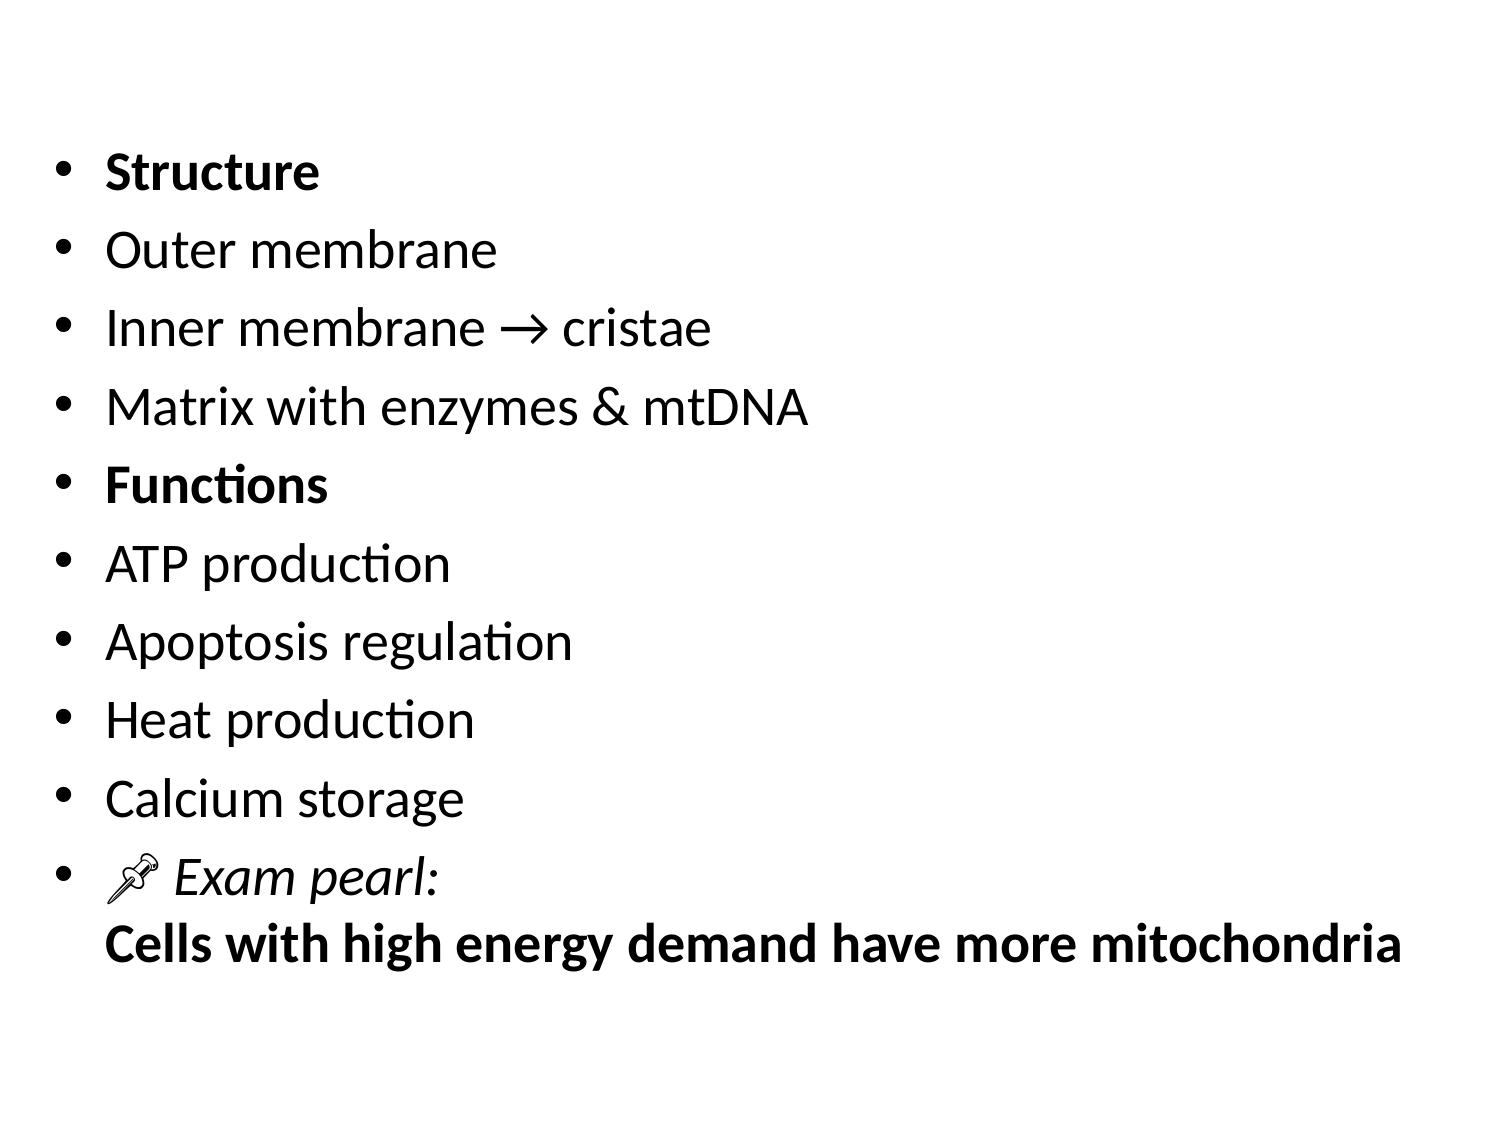

Structure
Outer membrane
Inner membrane → cristae
Matrix with enzymes & mtDNA
Functions
ATP production
Apoptosis regulation
Heat production
Calcium storage
📌 Exam pearl:
Cells with high energy demand have more mitochondria